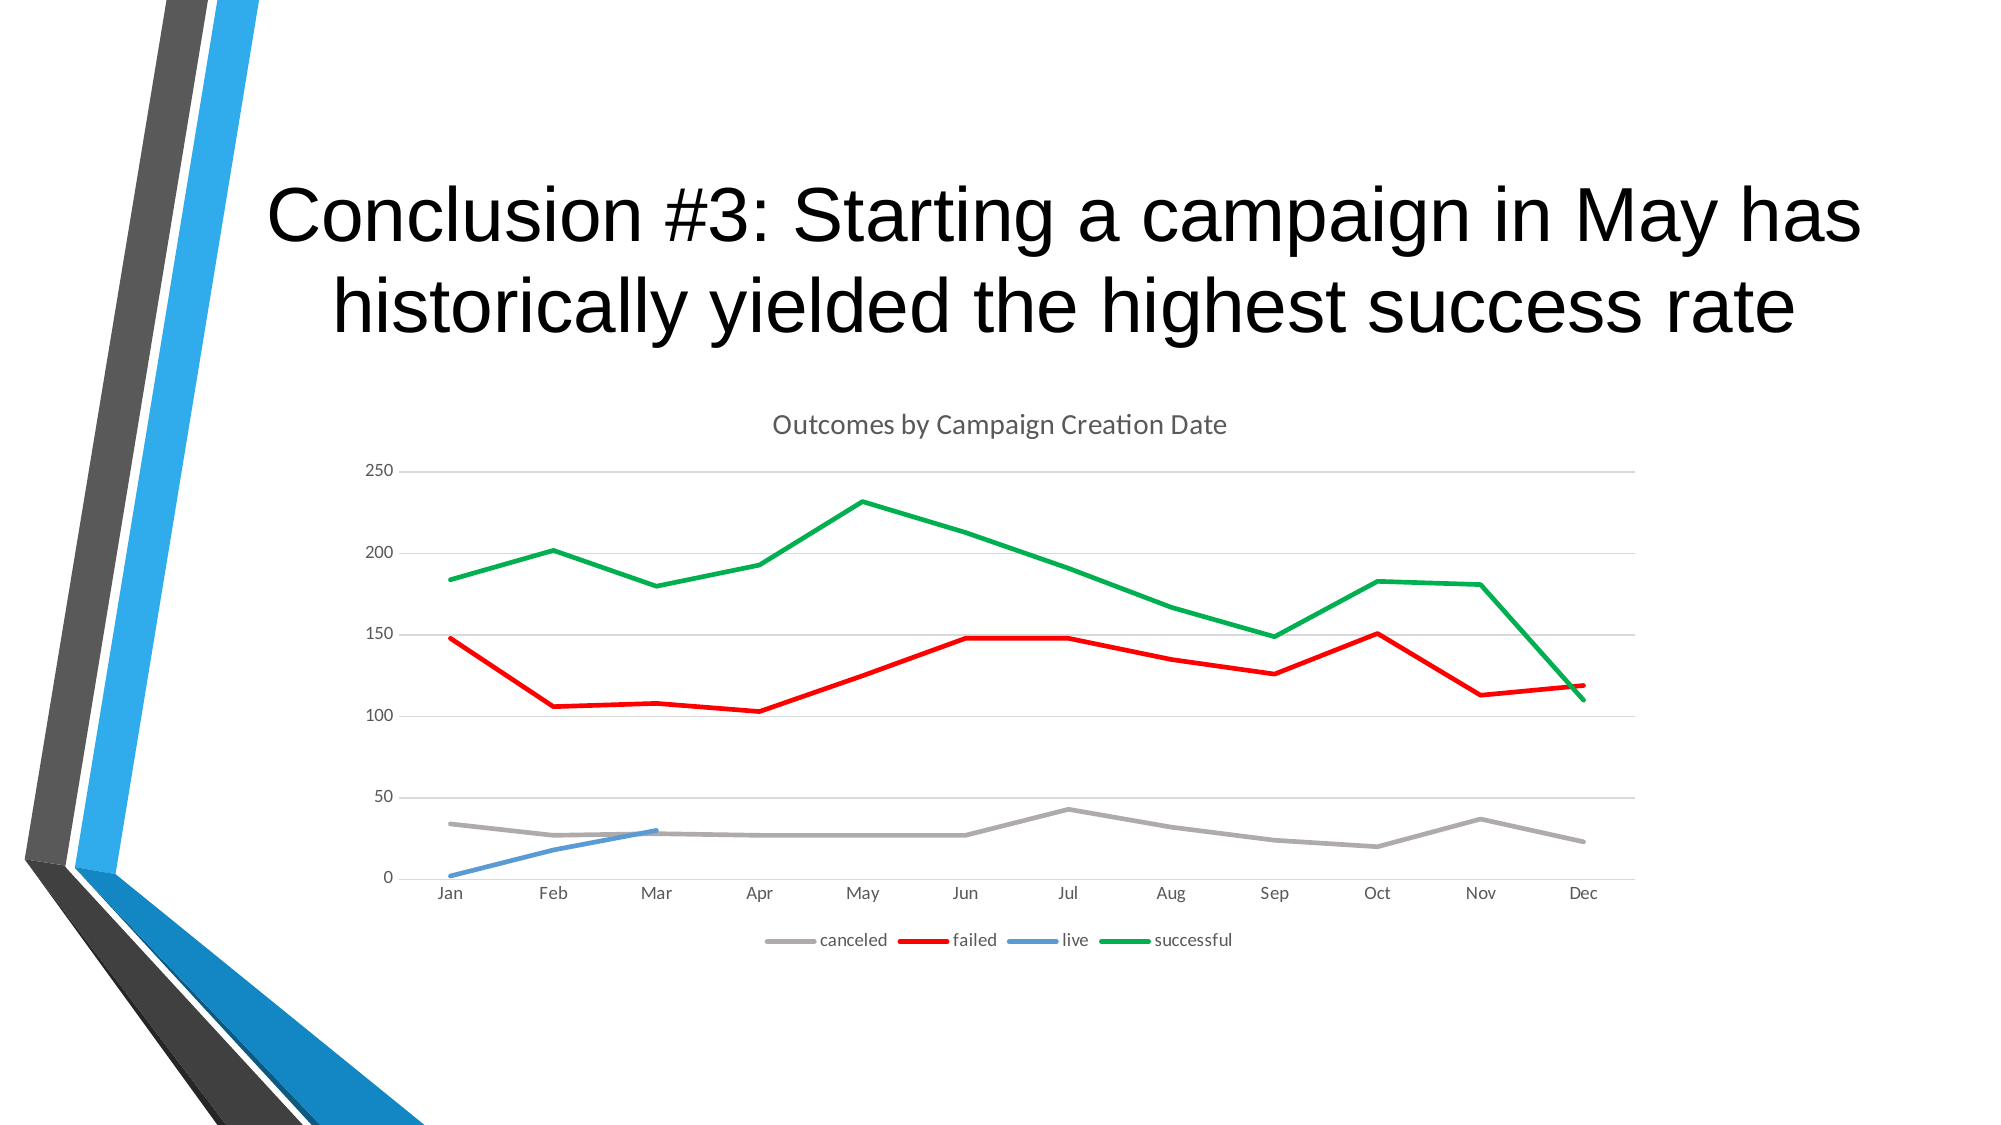

# Conclusion #3: Starting a campaign in May has historically yielded the highest success rate

### Chart: Outcomes by Campaign Creation Date

| Category | canceled | failed | live | successful |
|---|---|---|---|---|
| Jan | 34.0 | 148.0 | 2.0 | 184.0 |
| Feb | 27.0 | 106.0 | 18.0 | 202.0 |
| Mar | 28.0 | 108.0 | 30.0 | 180.0 |
| Apr | 27.0 | 103.0 | None | 193.0 |
| May | 27.0 | 125.0 | None | 232.0 |
| Jun | 27.0 | 148.0 | None | 213.0 |
| Jul | 43.0 | 148.0 | None | 191.0 |
| Aug | 32.0 | 135.0 | None | 167.0 |
| Sep | 24.0 | 126.0 | None | 149.0 |
| Oct | 20.0 | 151.0 | None | 183.0 |
| Nov | 37.0 | 113.0 | None | 181.0 |
| Dec | 23.0 | 119.0 | None | 110.0 |